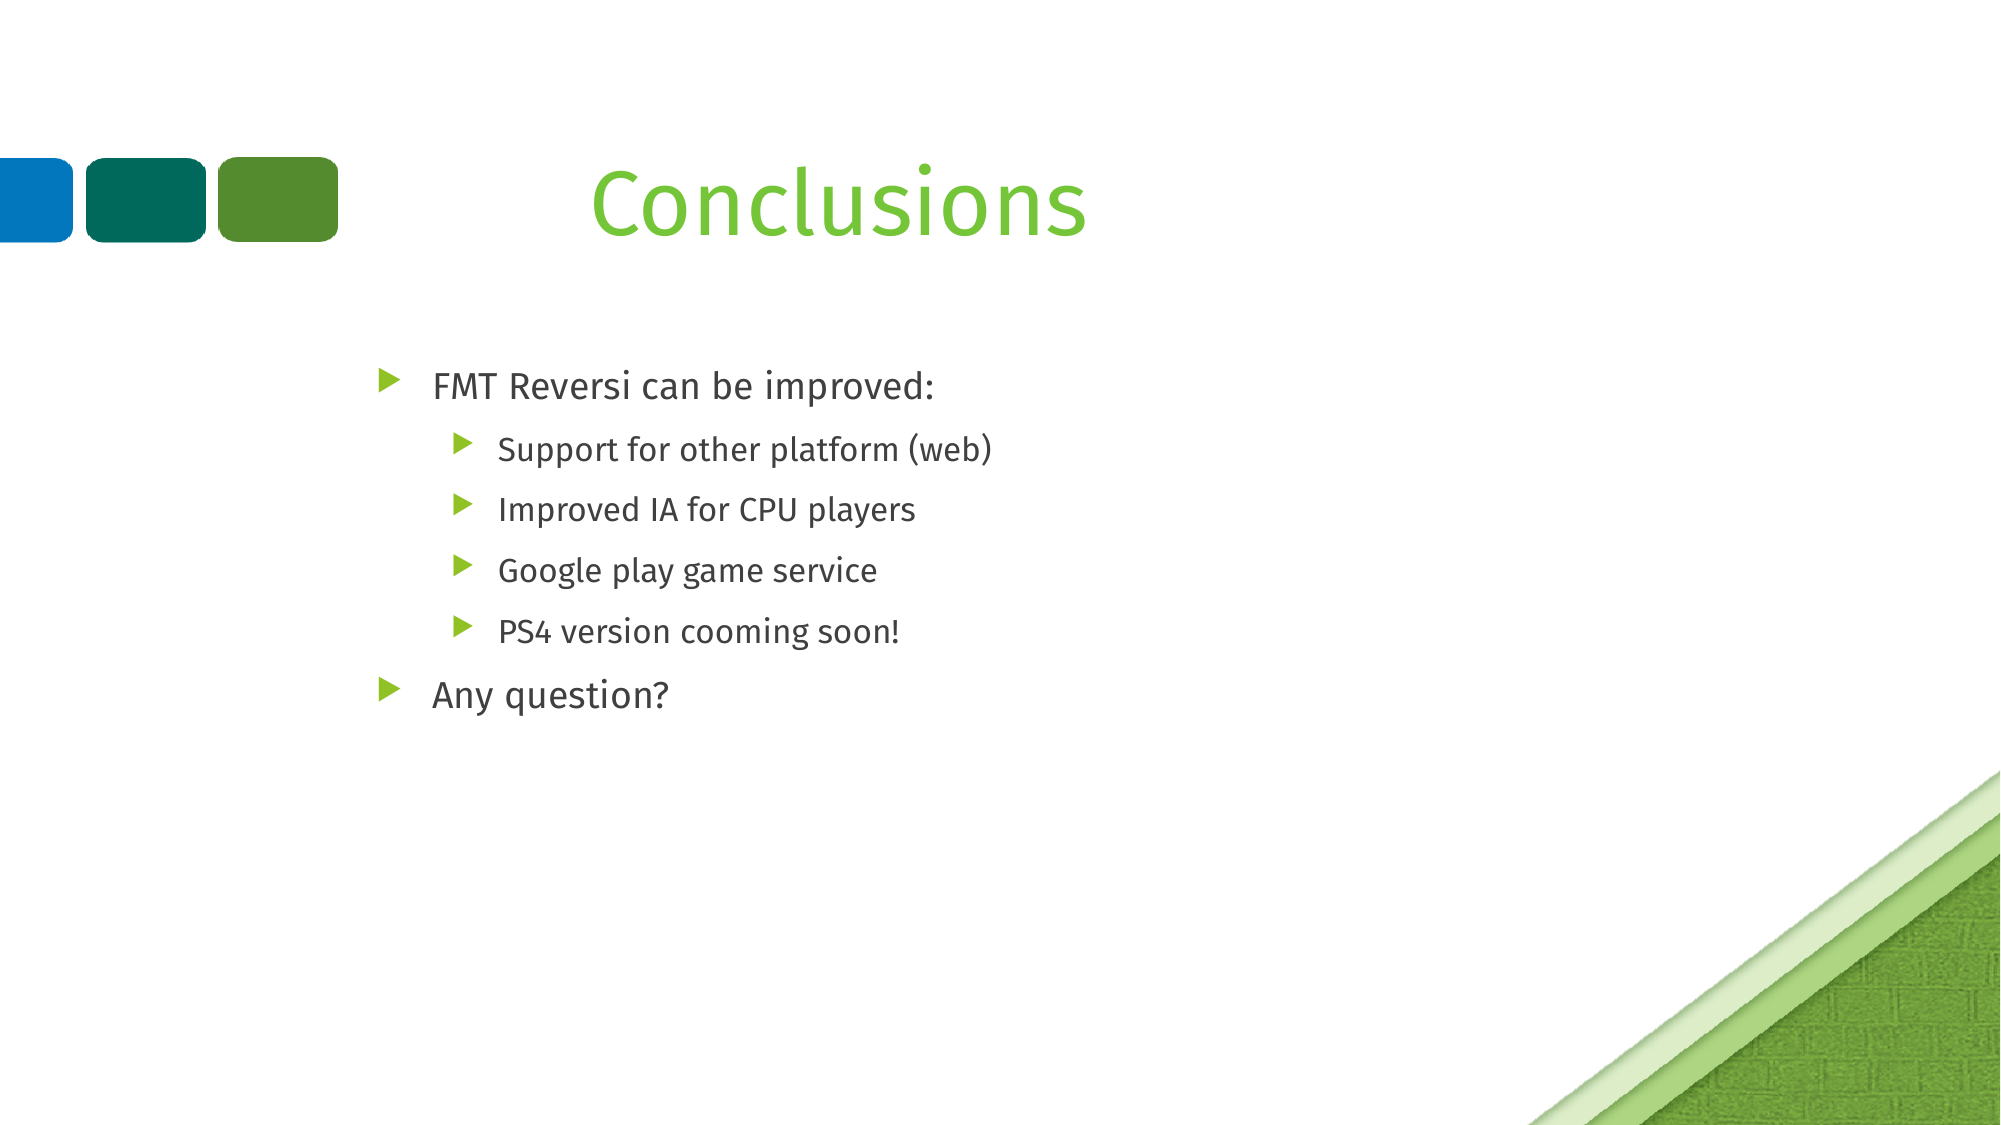

# Conclusions
FMT Reversi can be improved:
Support for other platform (web)
Improved IA for CPU players
Google play game service
PS4 version cooming soon!
Any question?